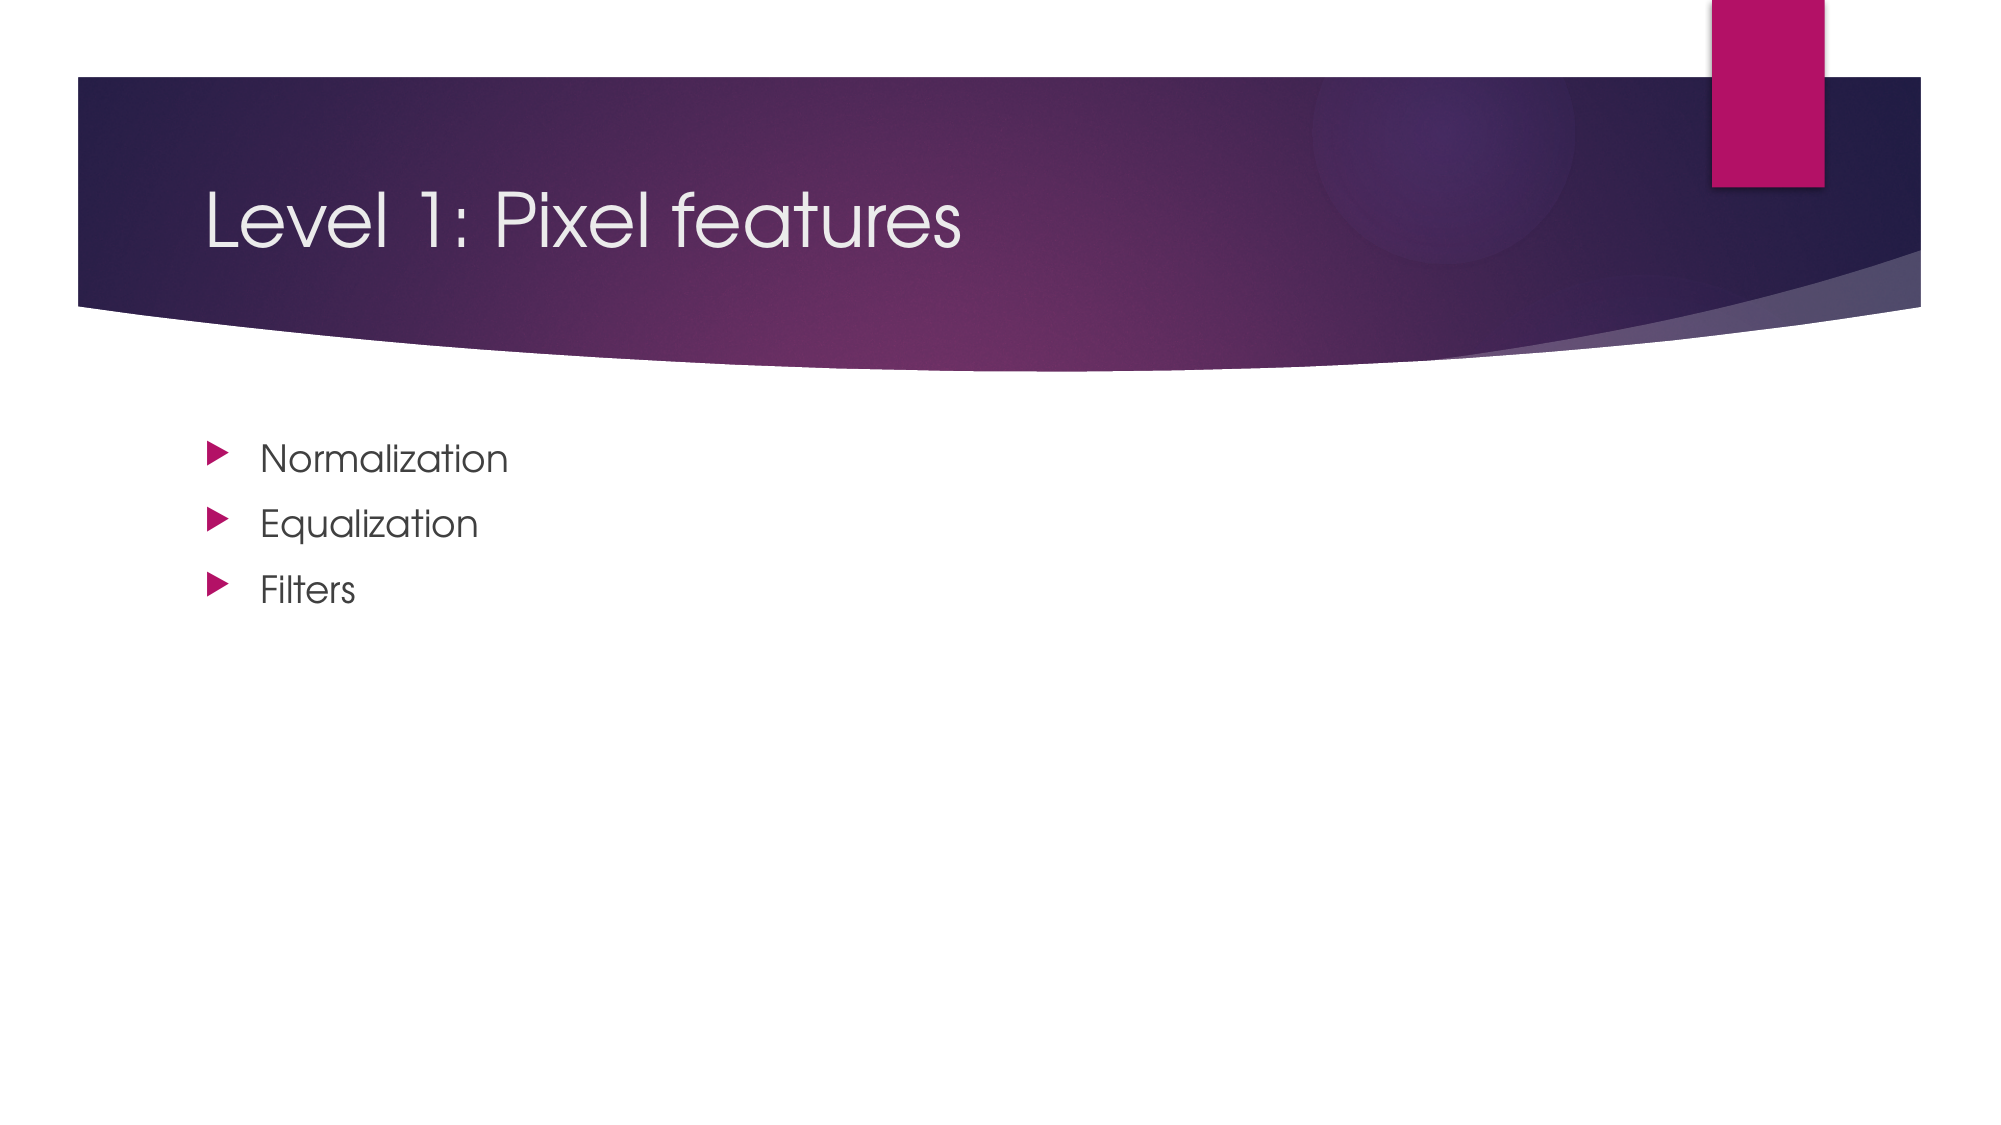

# Level 1: Pixel features
Normalization
Equalization
Filters